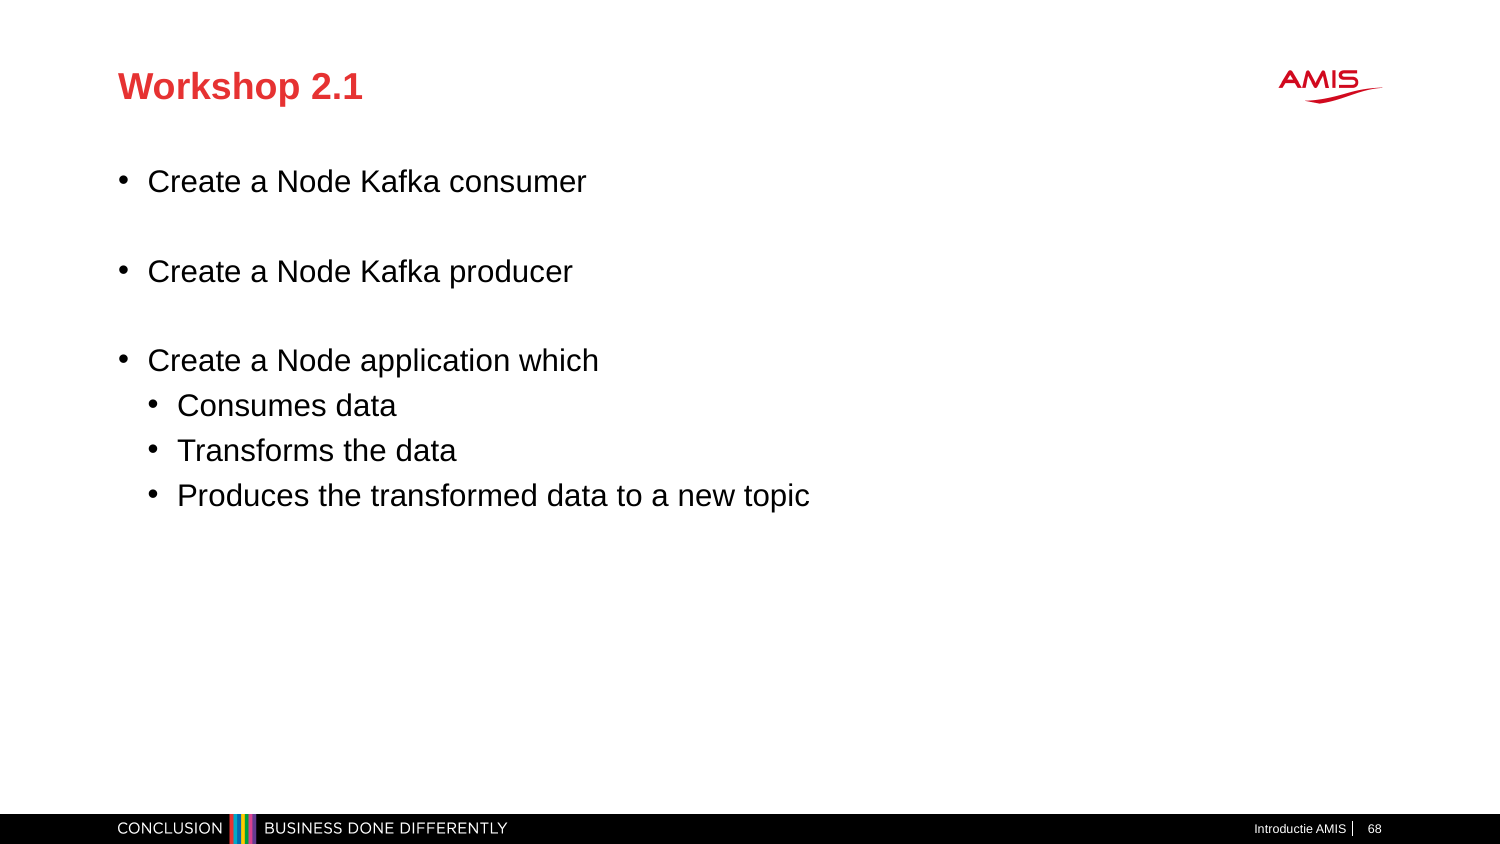

# Workshop 2.1
Create a Node Kafka consumer

Create a Node Kafka producer

Create a Node application which
Consumes data
Transforms the data
Produces the transformed data to a new topic

Introductie AMIS
68